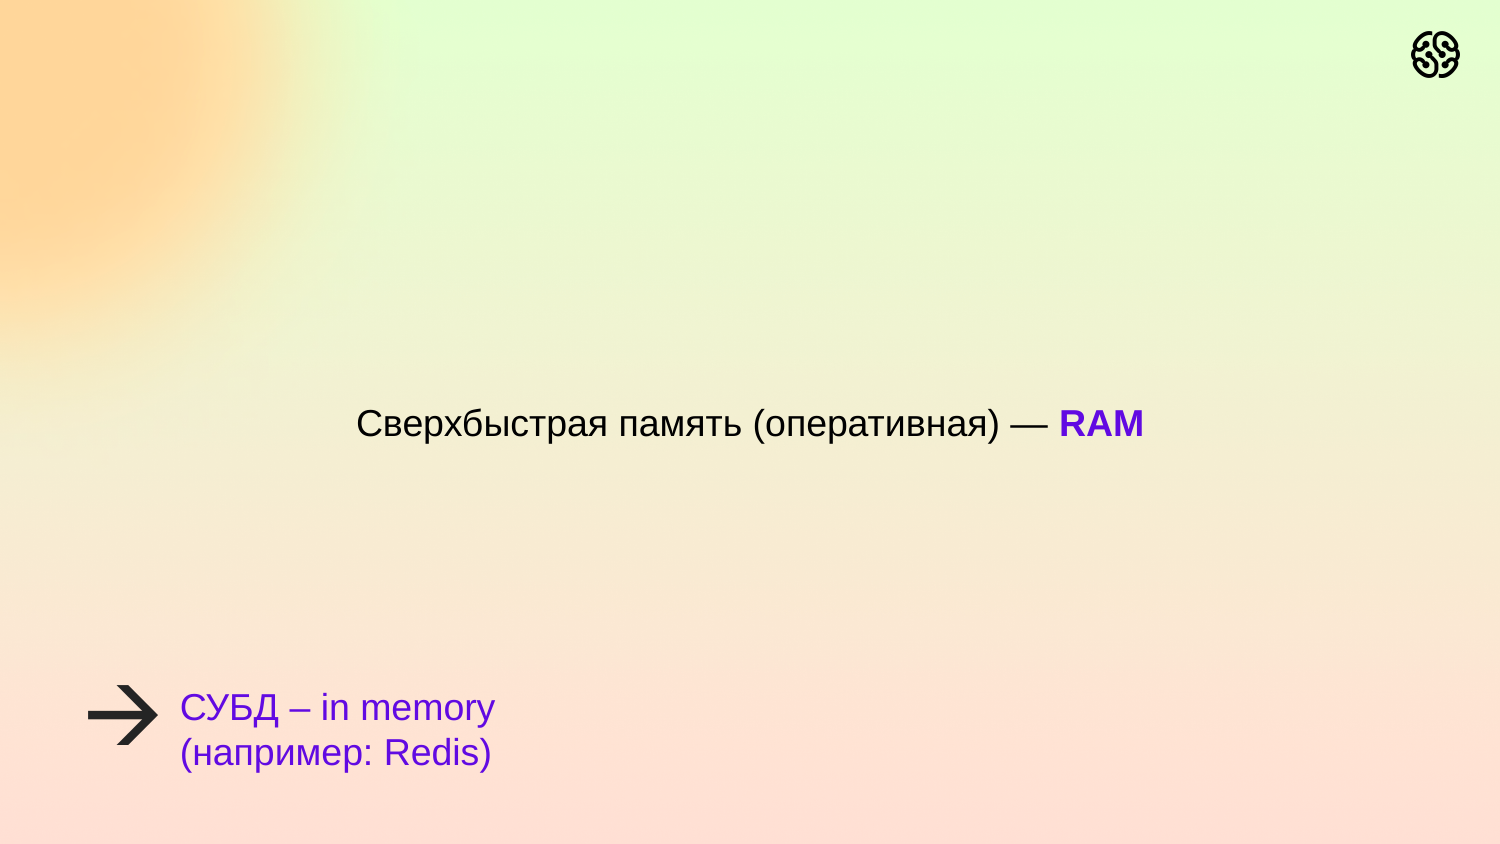

# Сверхбыстрая память (оперативная) — RAM
СУБД – in memory
(например: Redis)